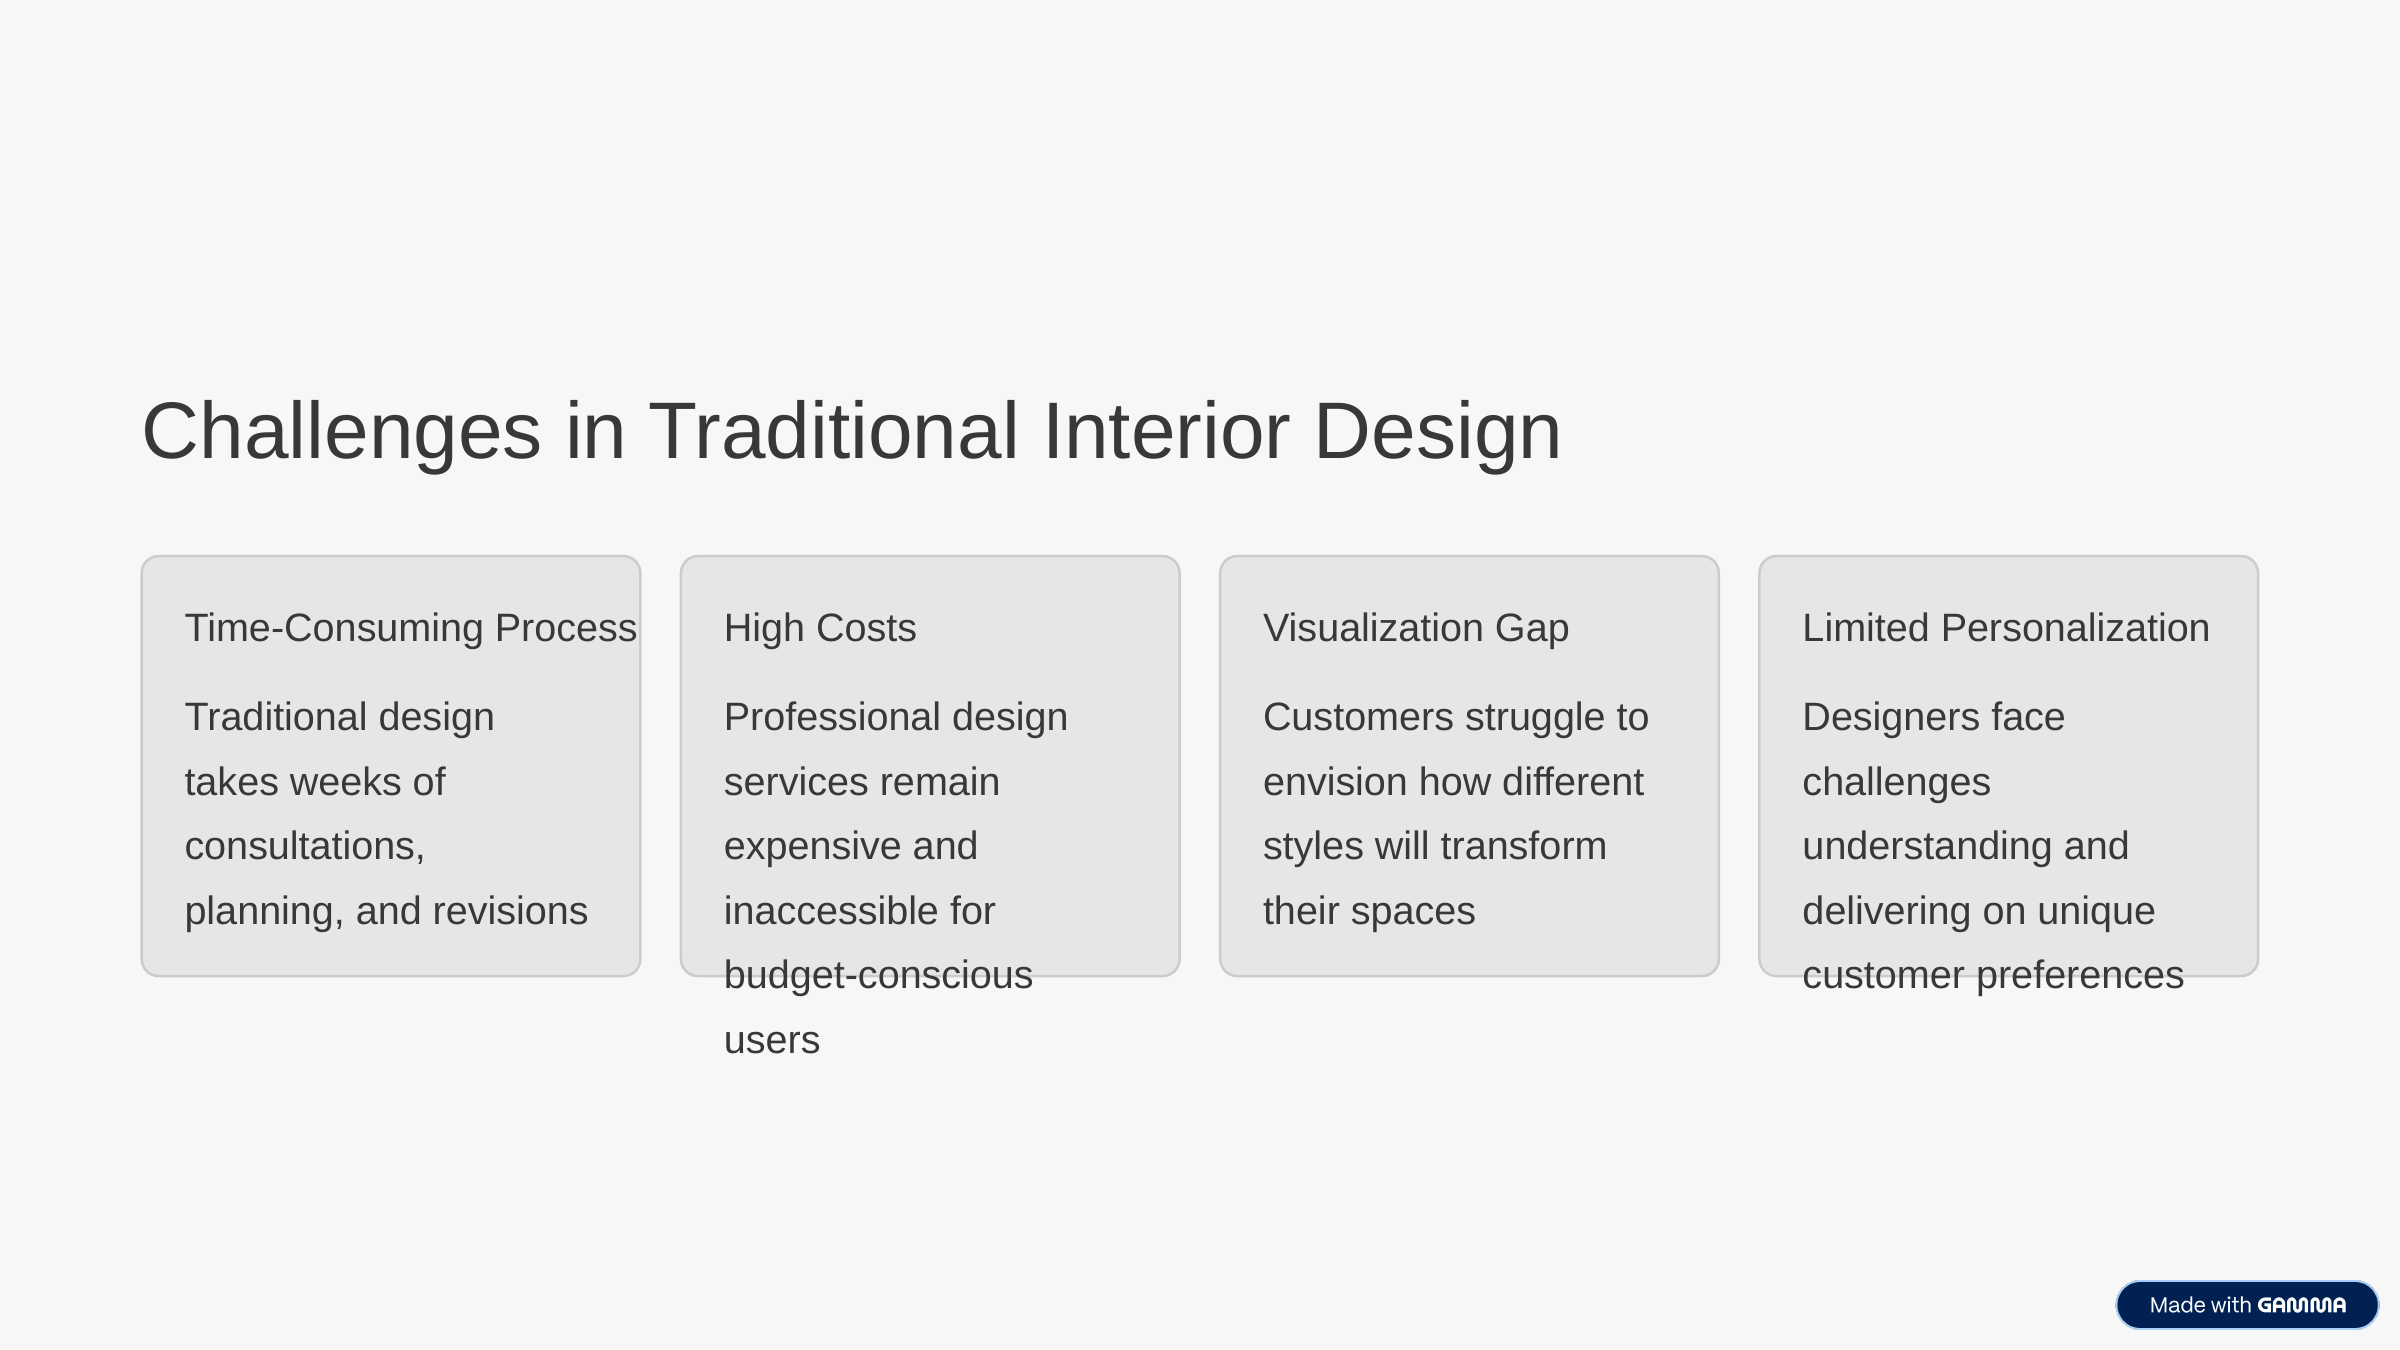

Challenges in Traditional Interior Design

Time-Consuming Process
High Costs
Visualization Gap
Limited Personalization
Traditional design takes weeks of consultations, planning, and revisions
Professional design services remain expensive and inaccessible for budget-conscious users
Customers struggle to envision how different styles will transform their spaces
Designers face challenges understanding and delivering on unique customer preferences